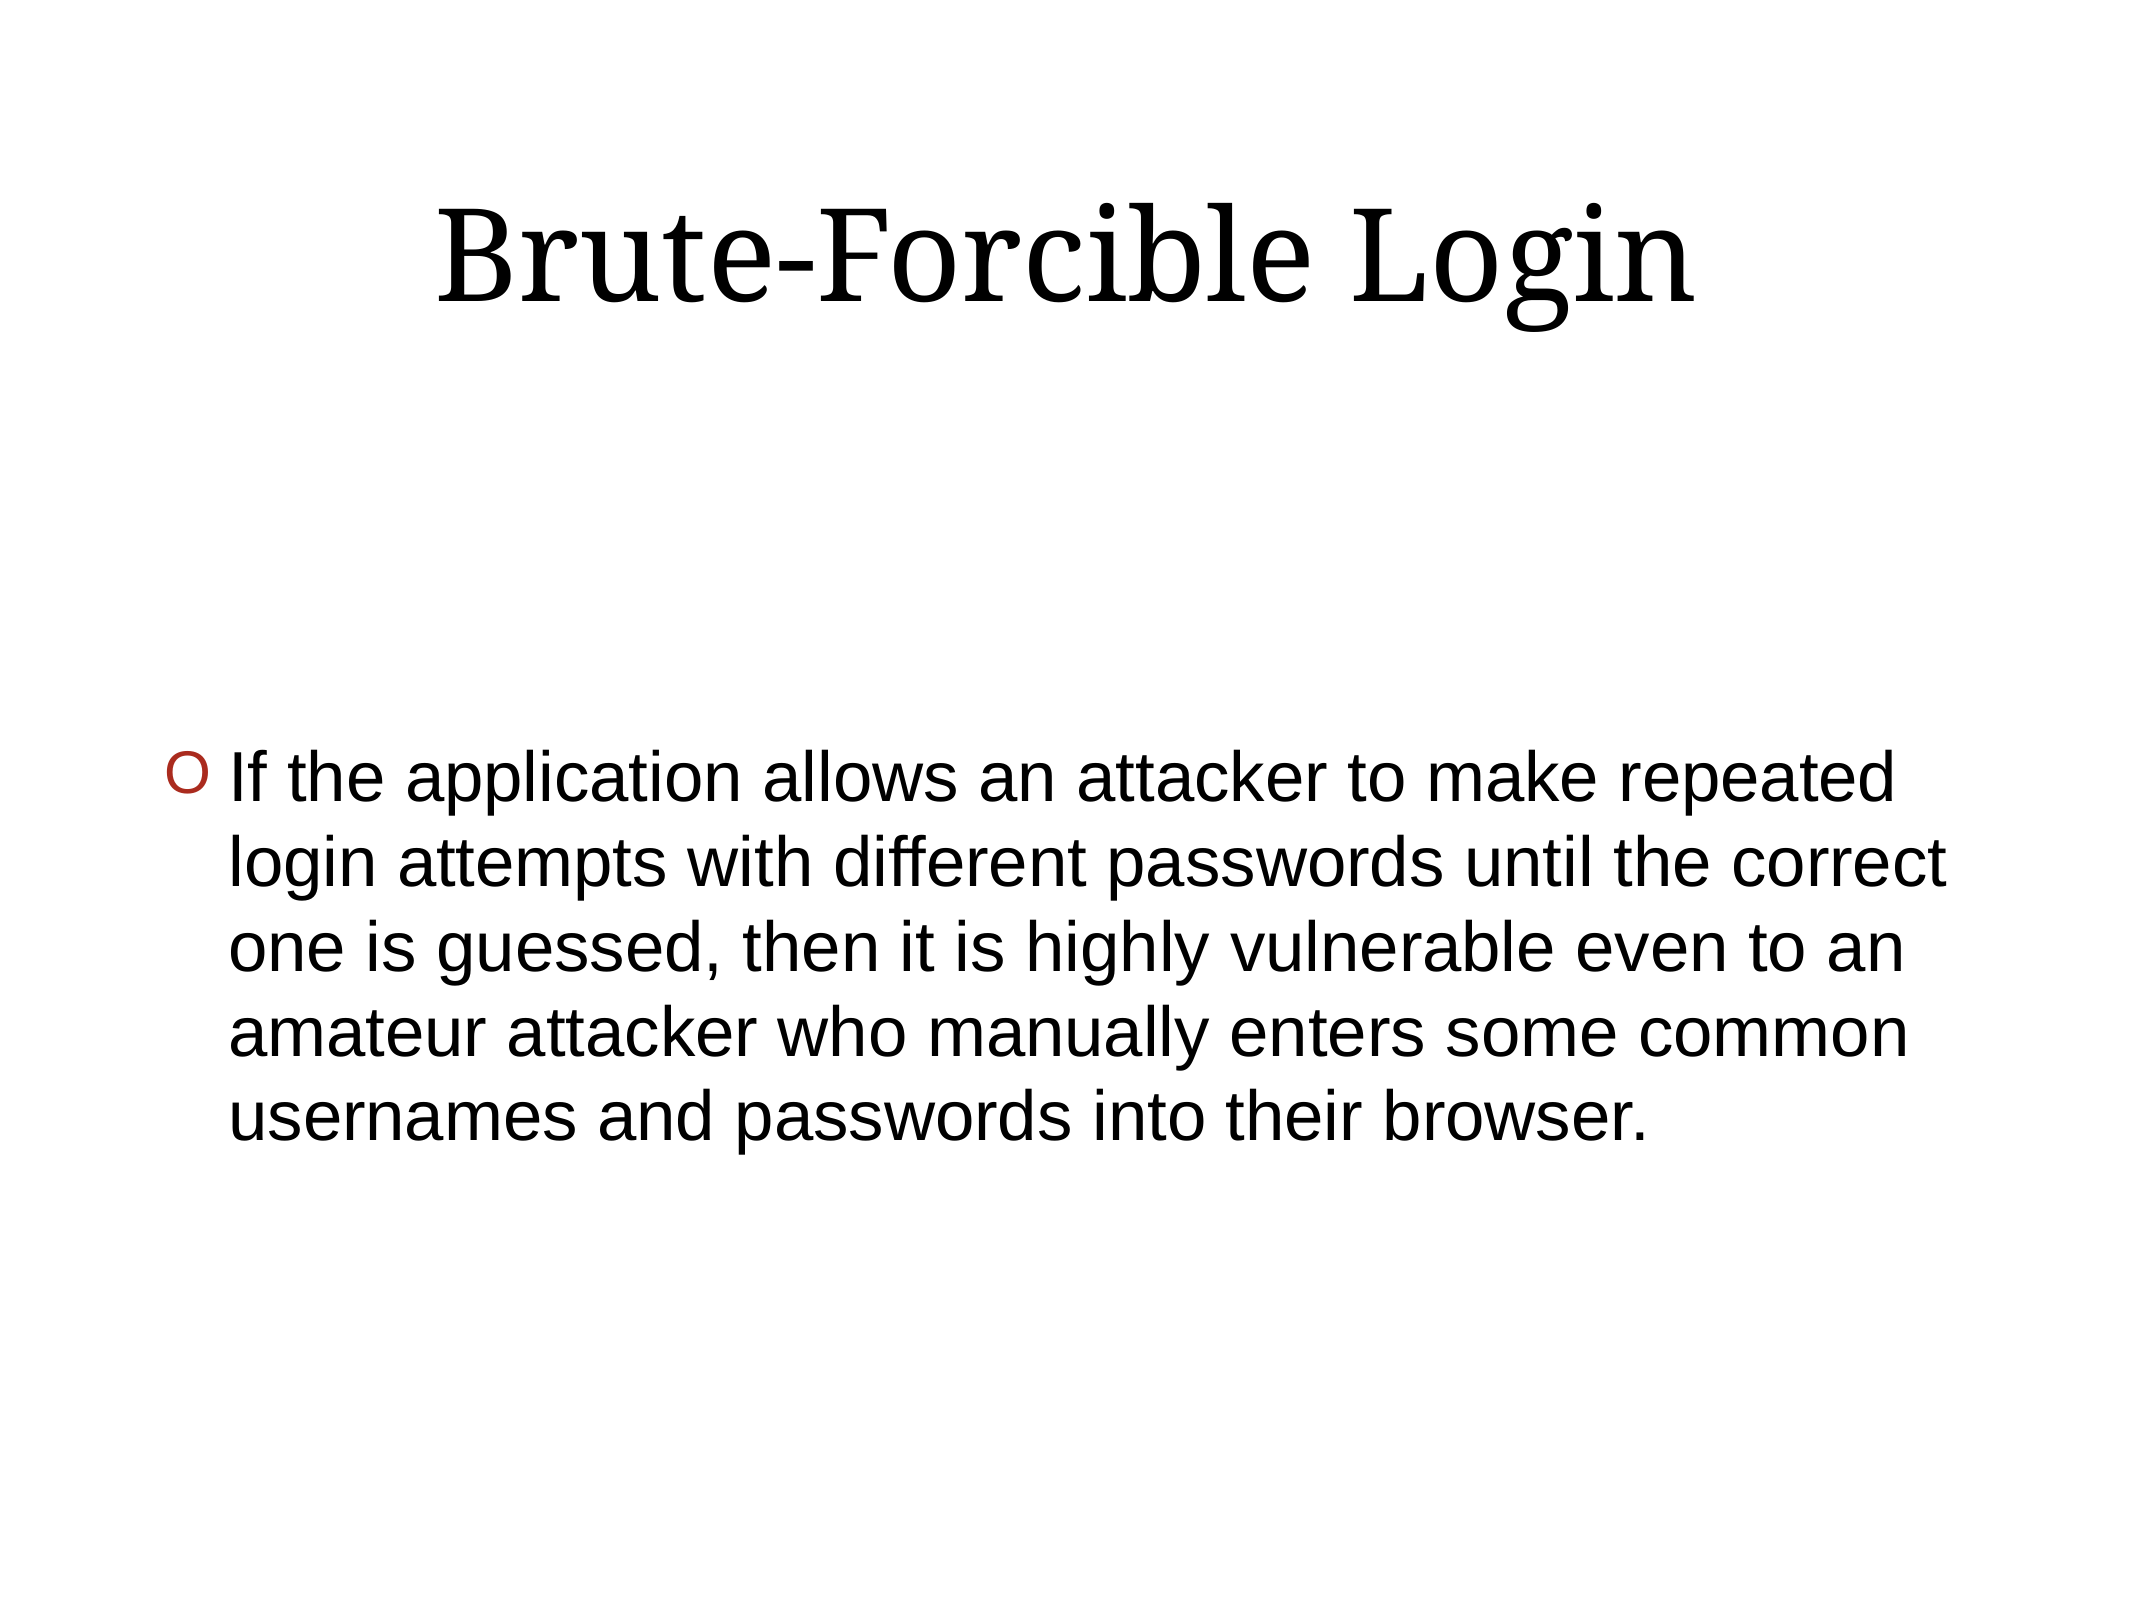

# Brute-Forcible Login
If the application allows an attacker to make repeated login attempts with different passwords until the correct one is guessed, then it is highly vulnerable even to an amateur attacker who manually enters some common usernames and passwords into their browser.